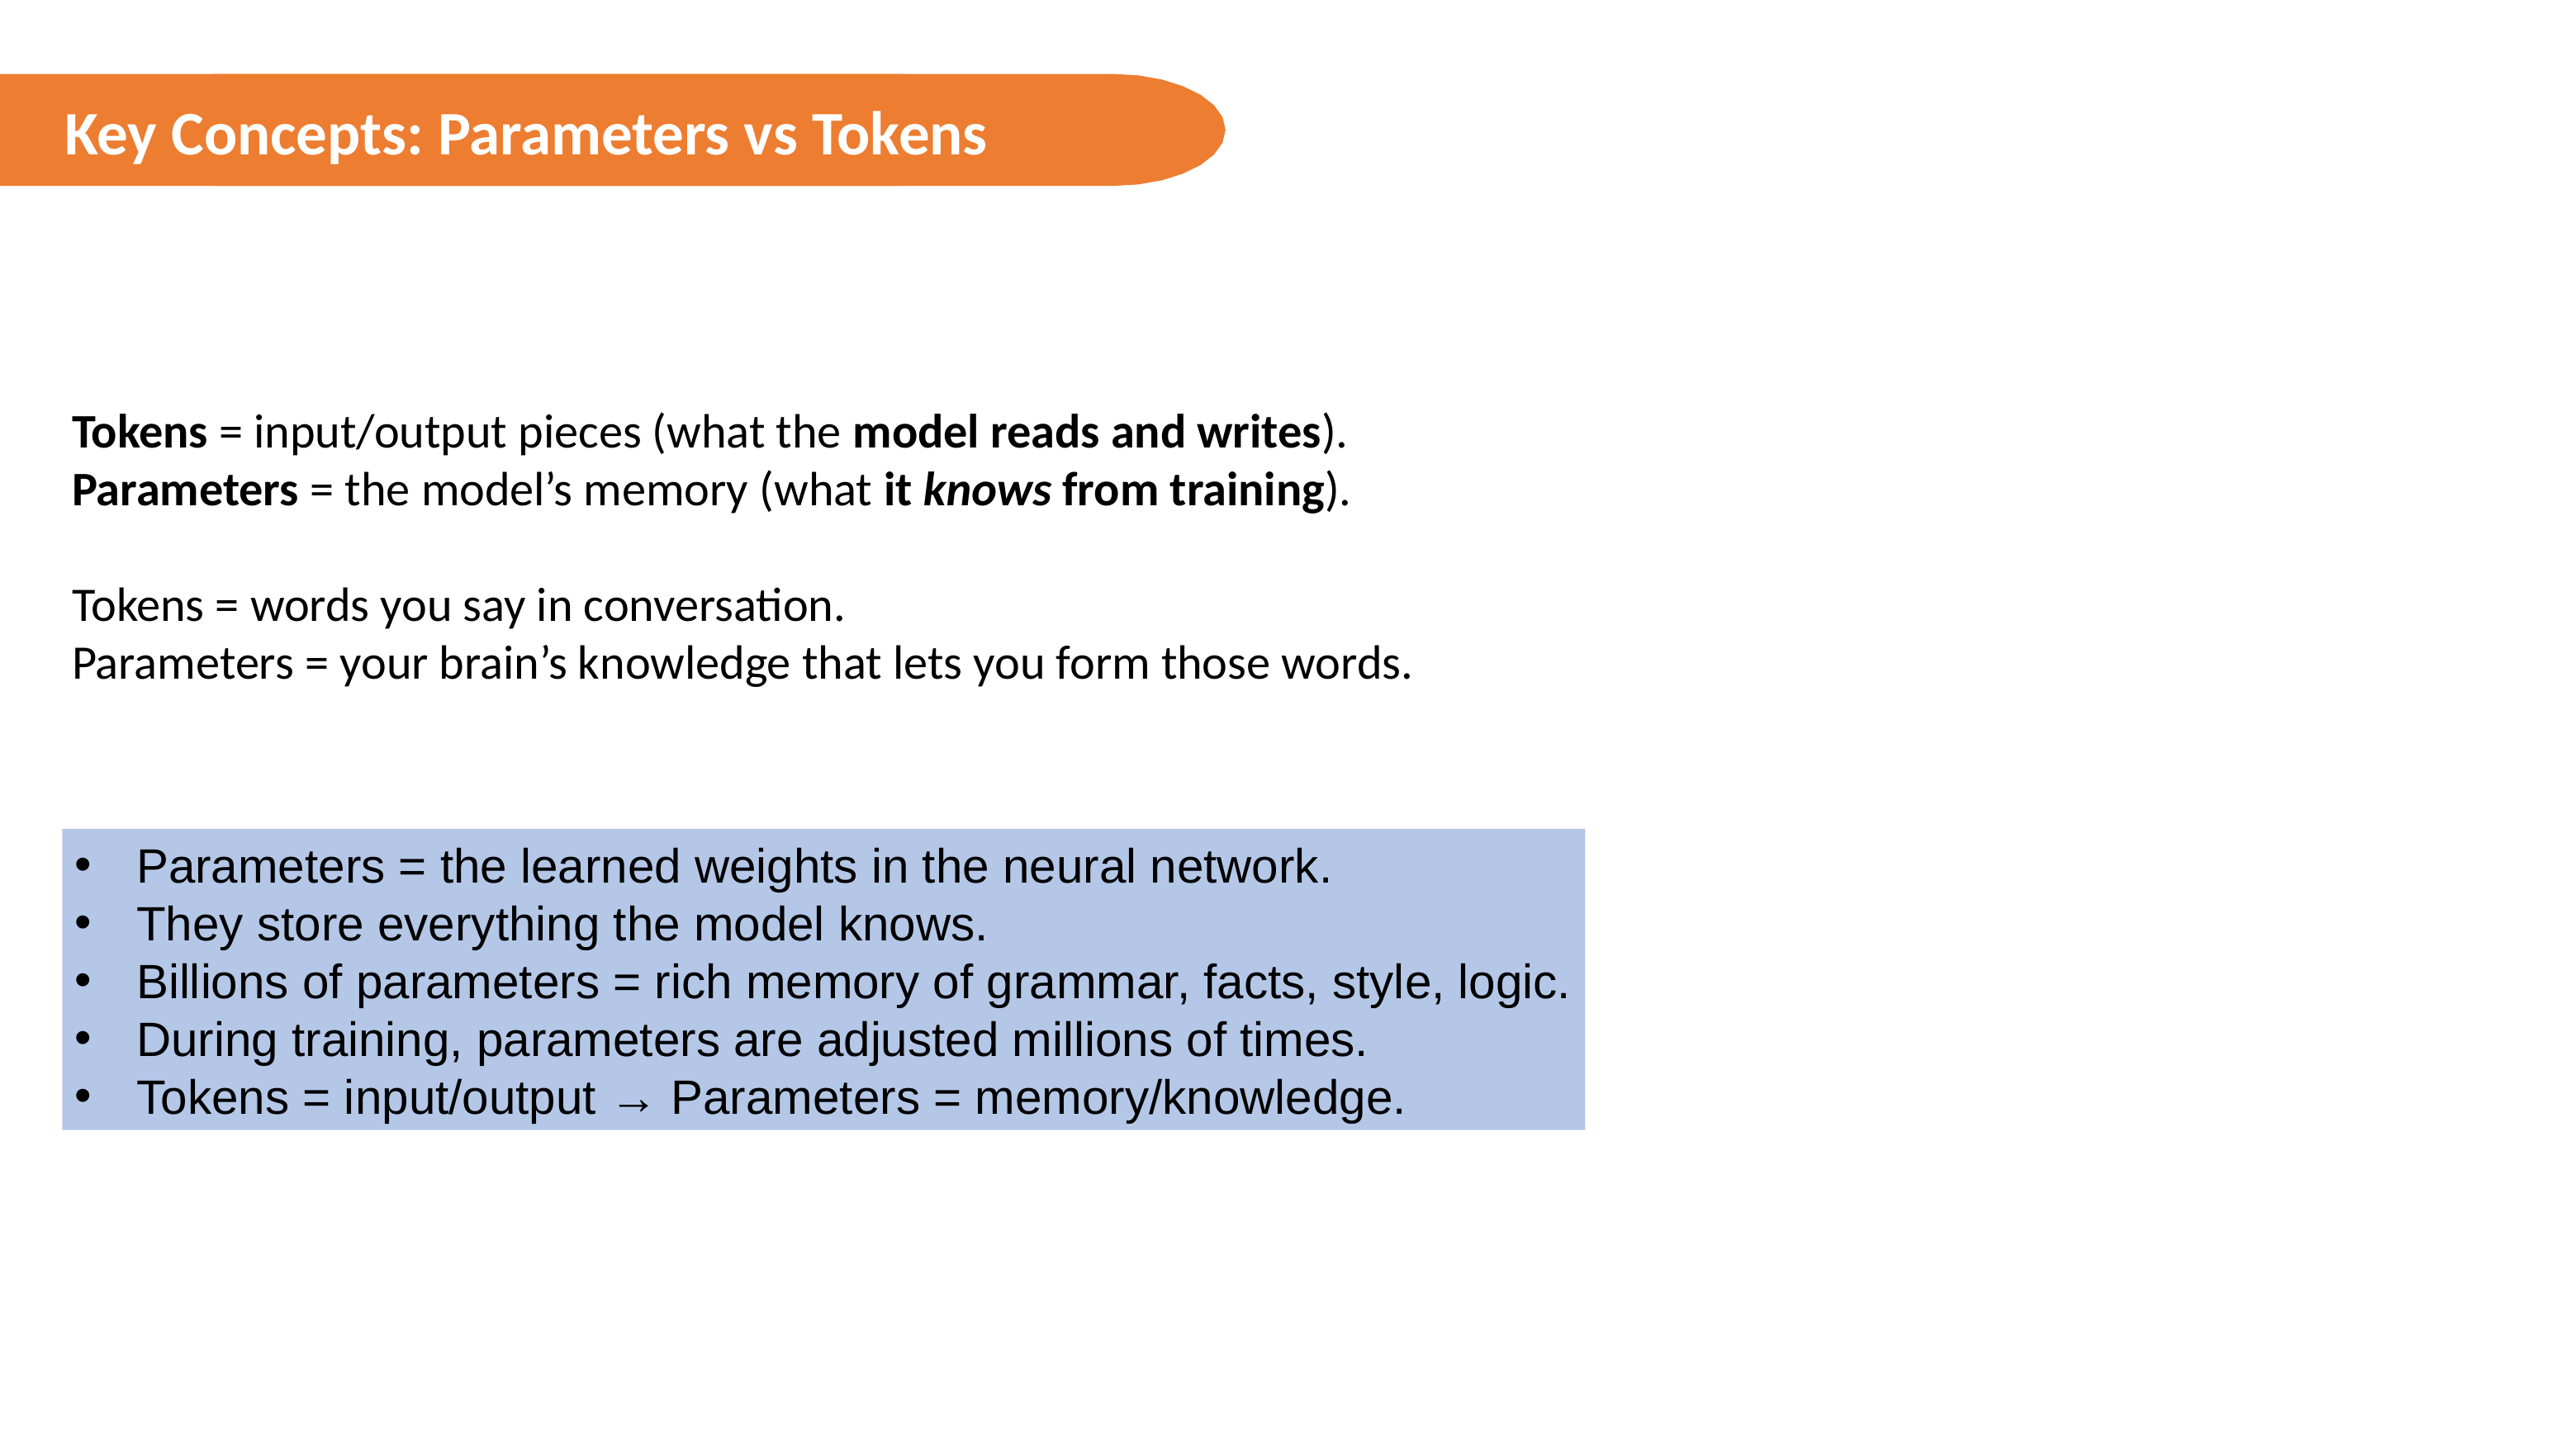

Key Concepts: Parameters vs Tokens
Tokens = input/output pieces (what the model reads and writes).
Parameters = the model’s memory (what it knows from training).

Tokens = words you say in conversation.
Parameters = your brain’s knowledge that lets you form those words.
Parameters = the learned weights in the neural network.
They store everything the model knows.
Billions of parameters = rich memory of grammar, facts, style, logic.
During training, parameters are adjusted millions of times.
Tokens = input/output → Parameters = memory/knowledge.